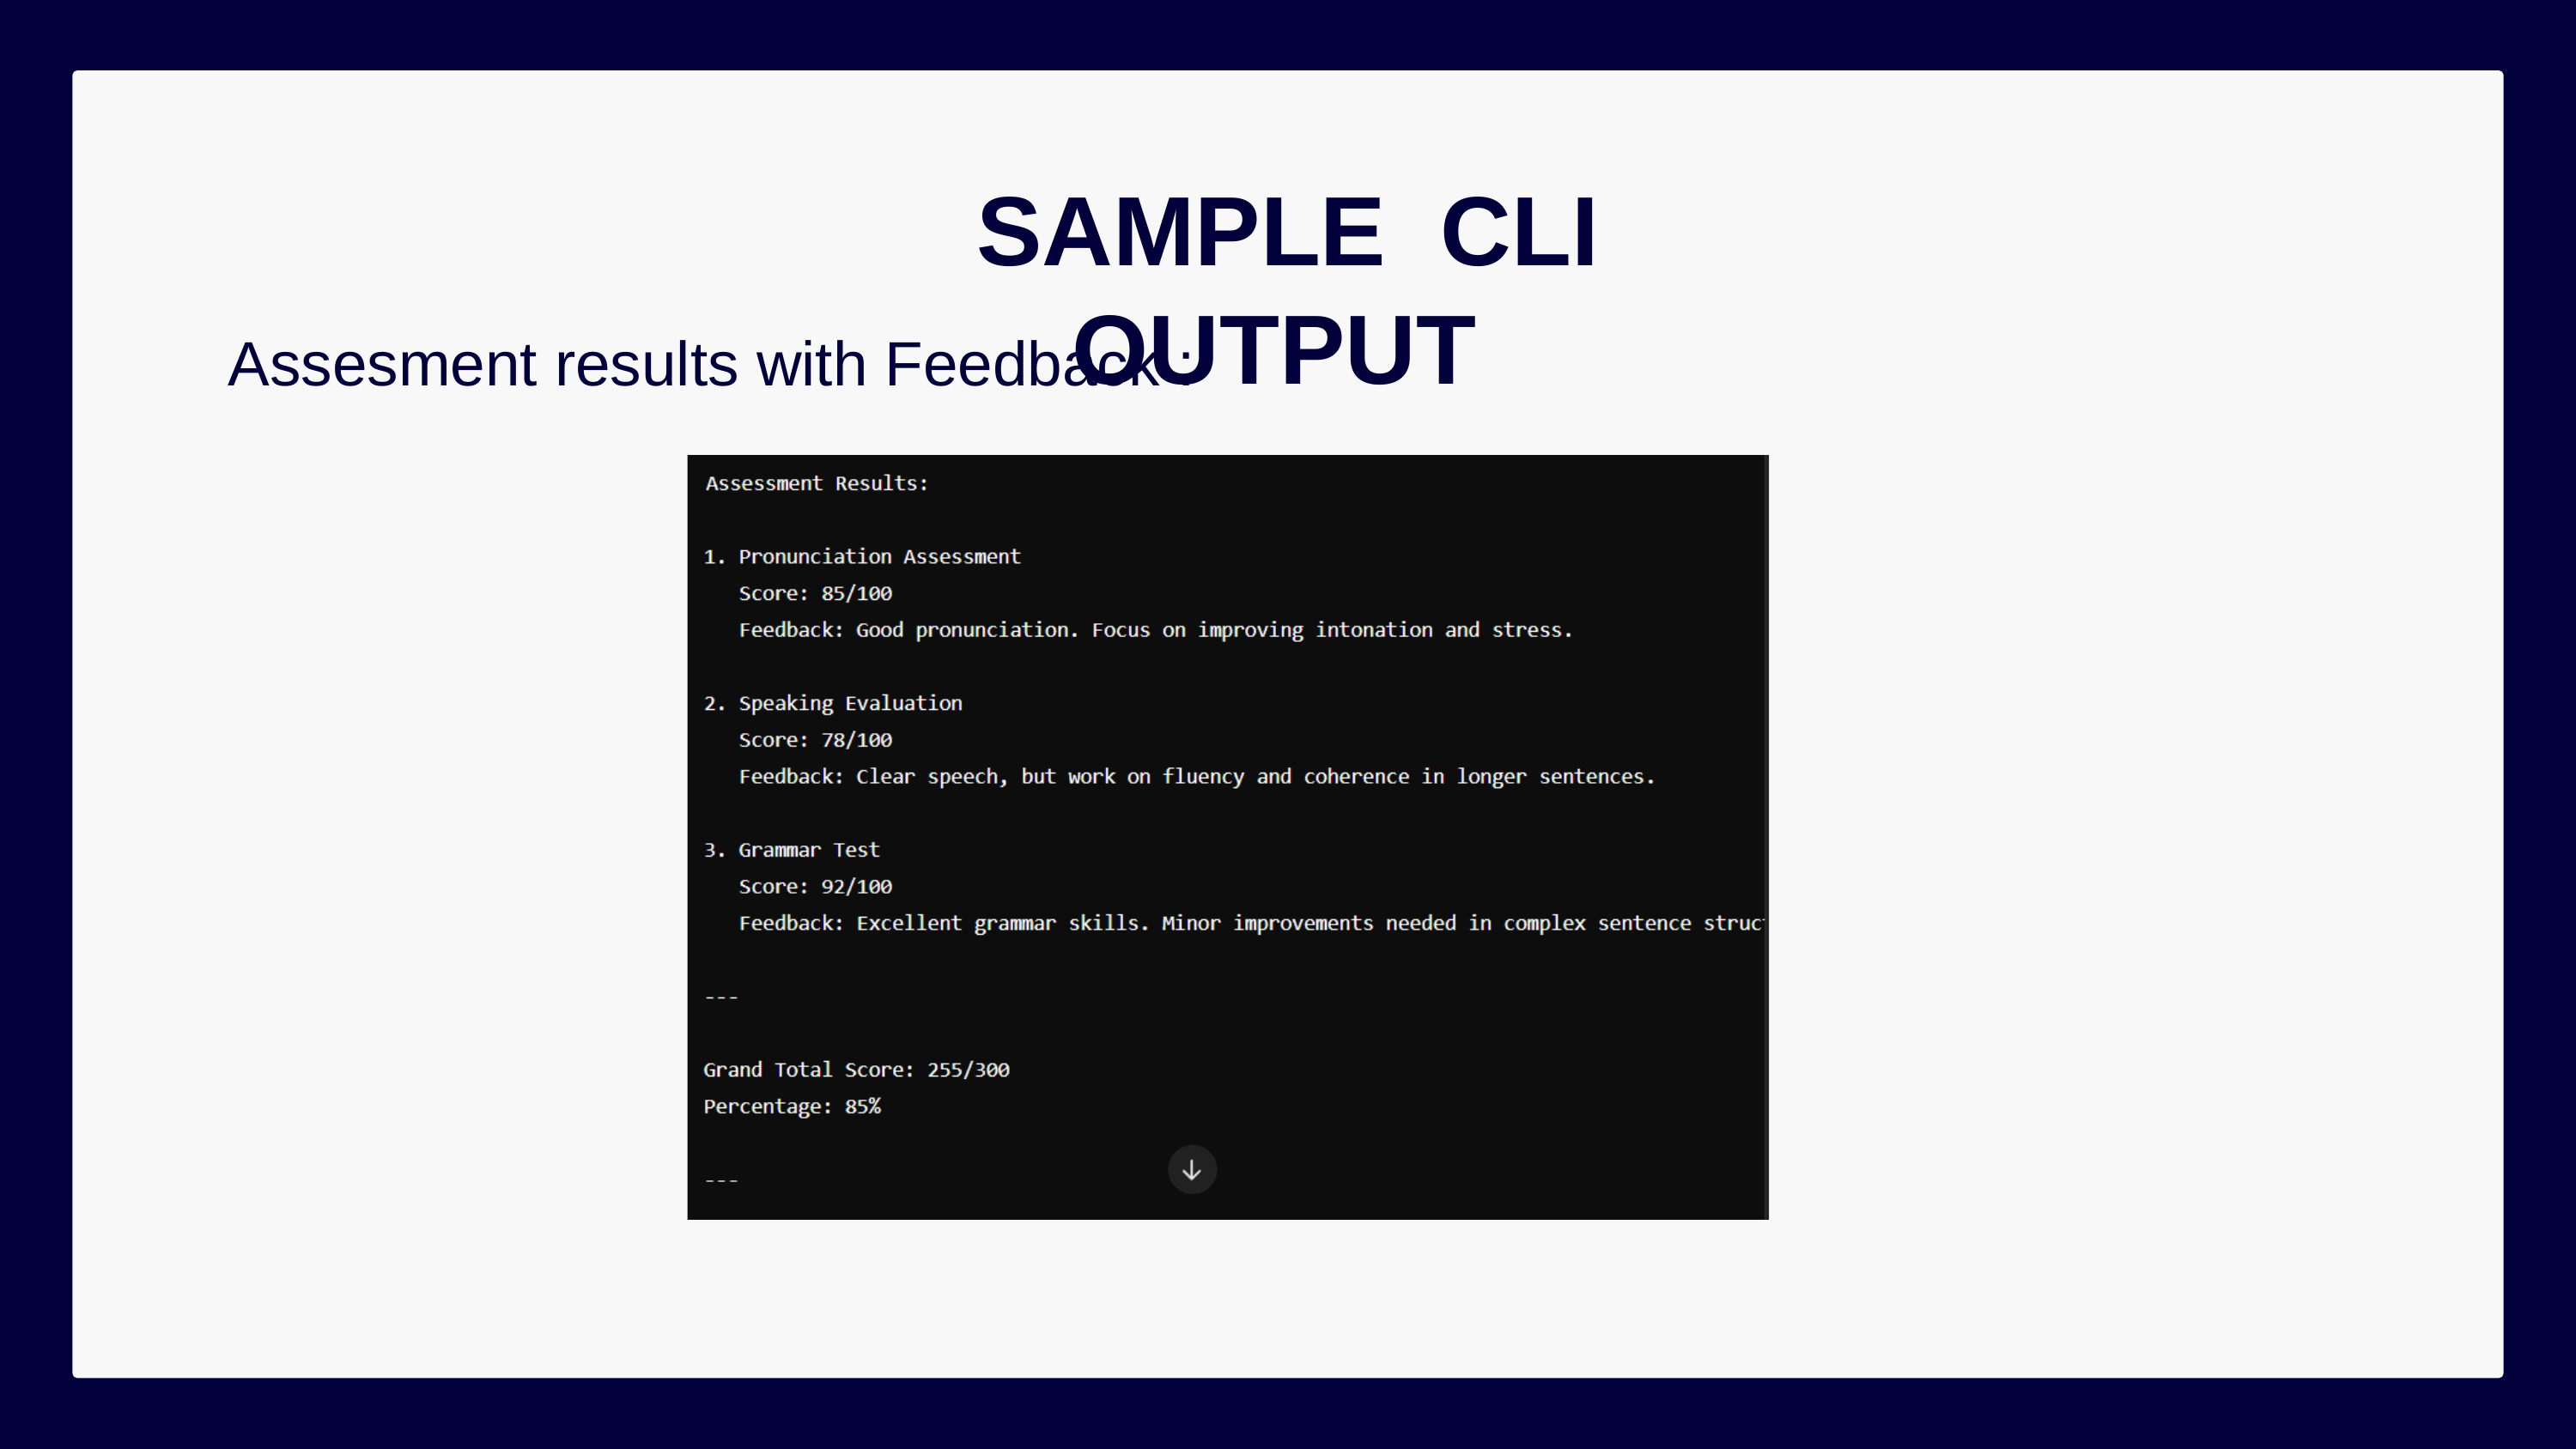

SAMPLE  CLI OUTPUT
Assesment results with Feedback :